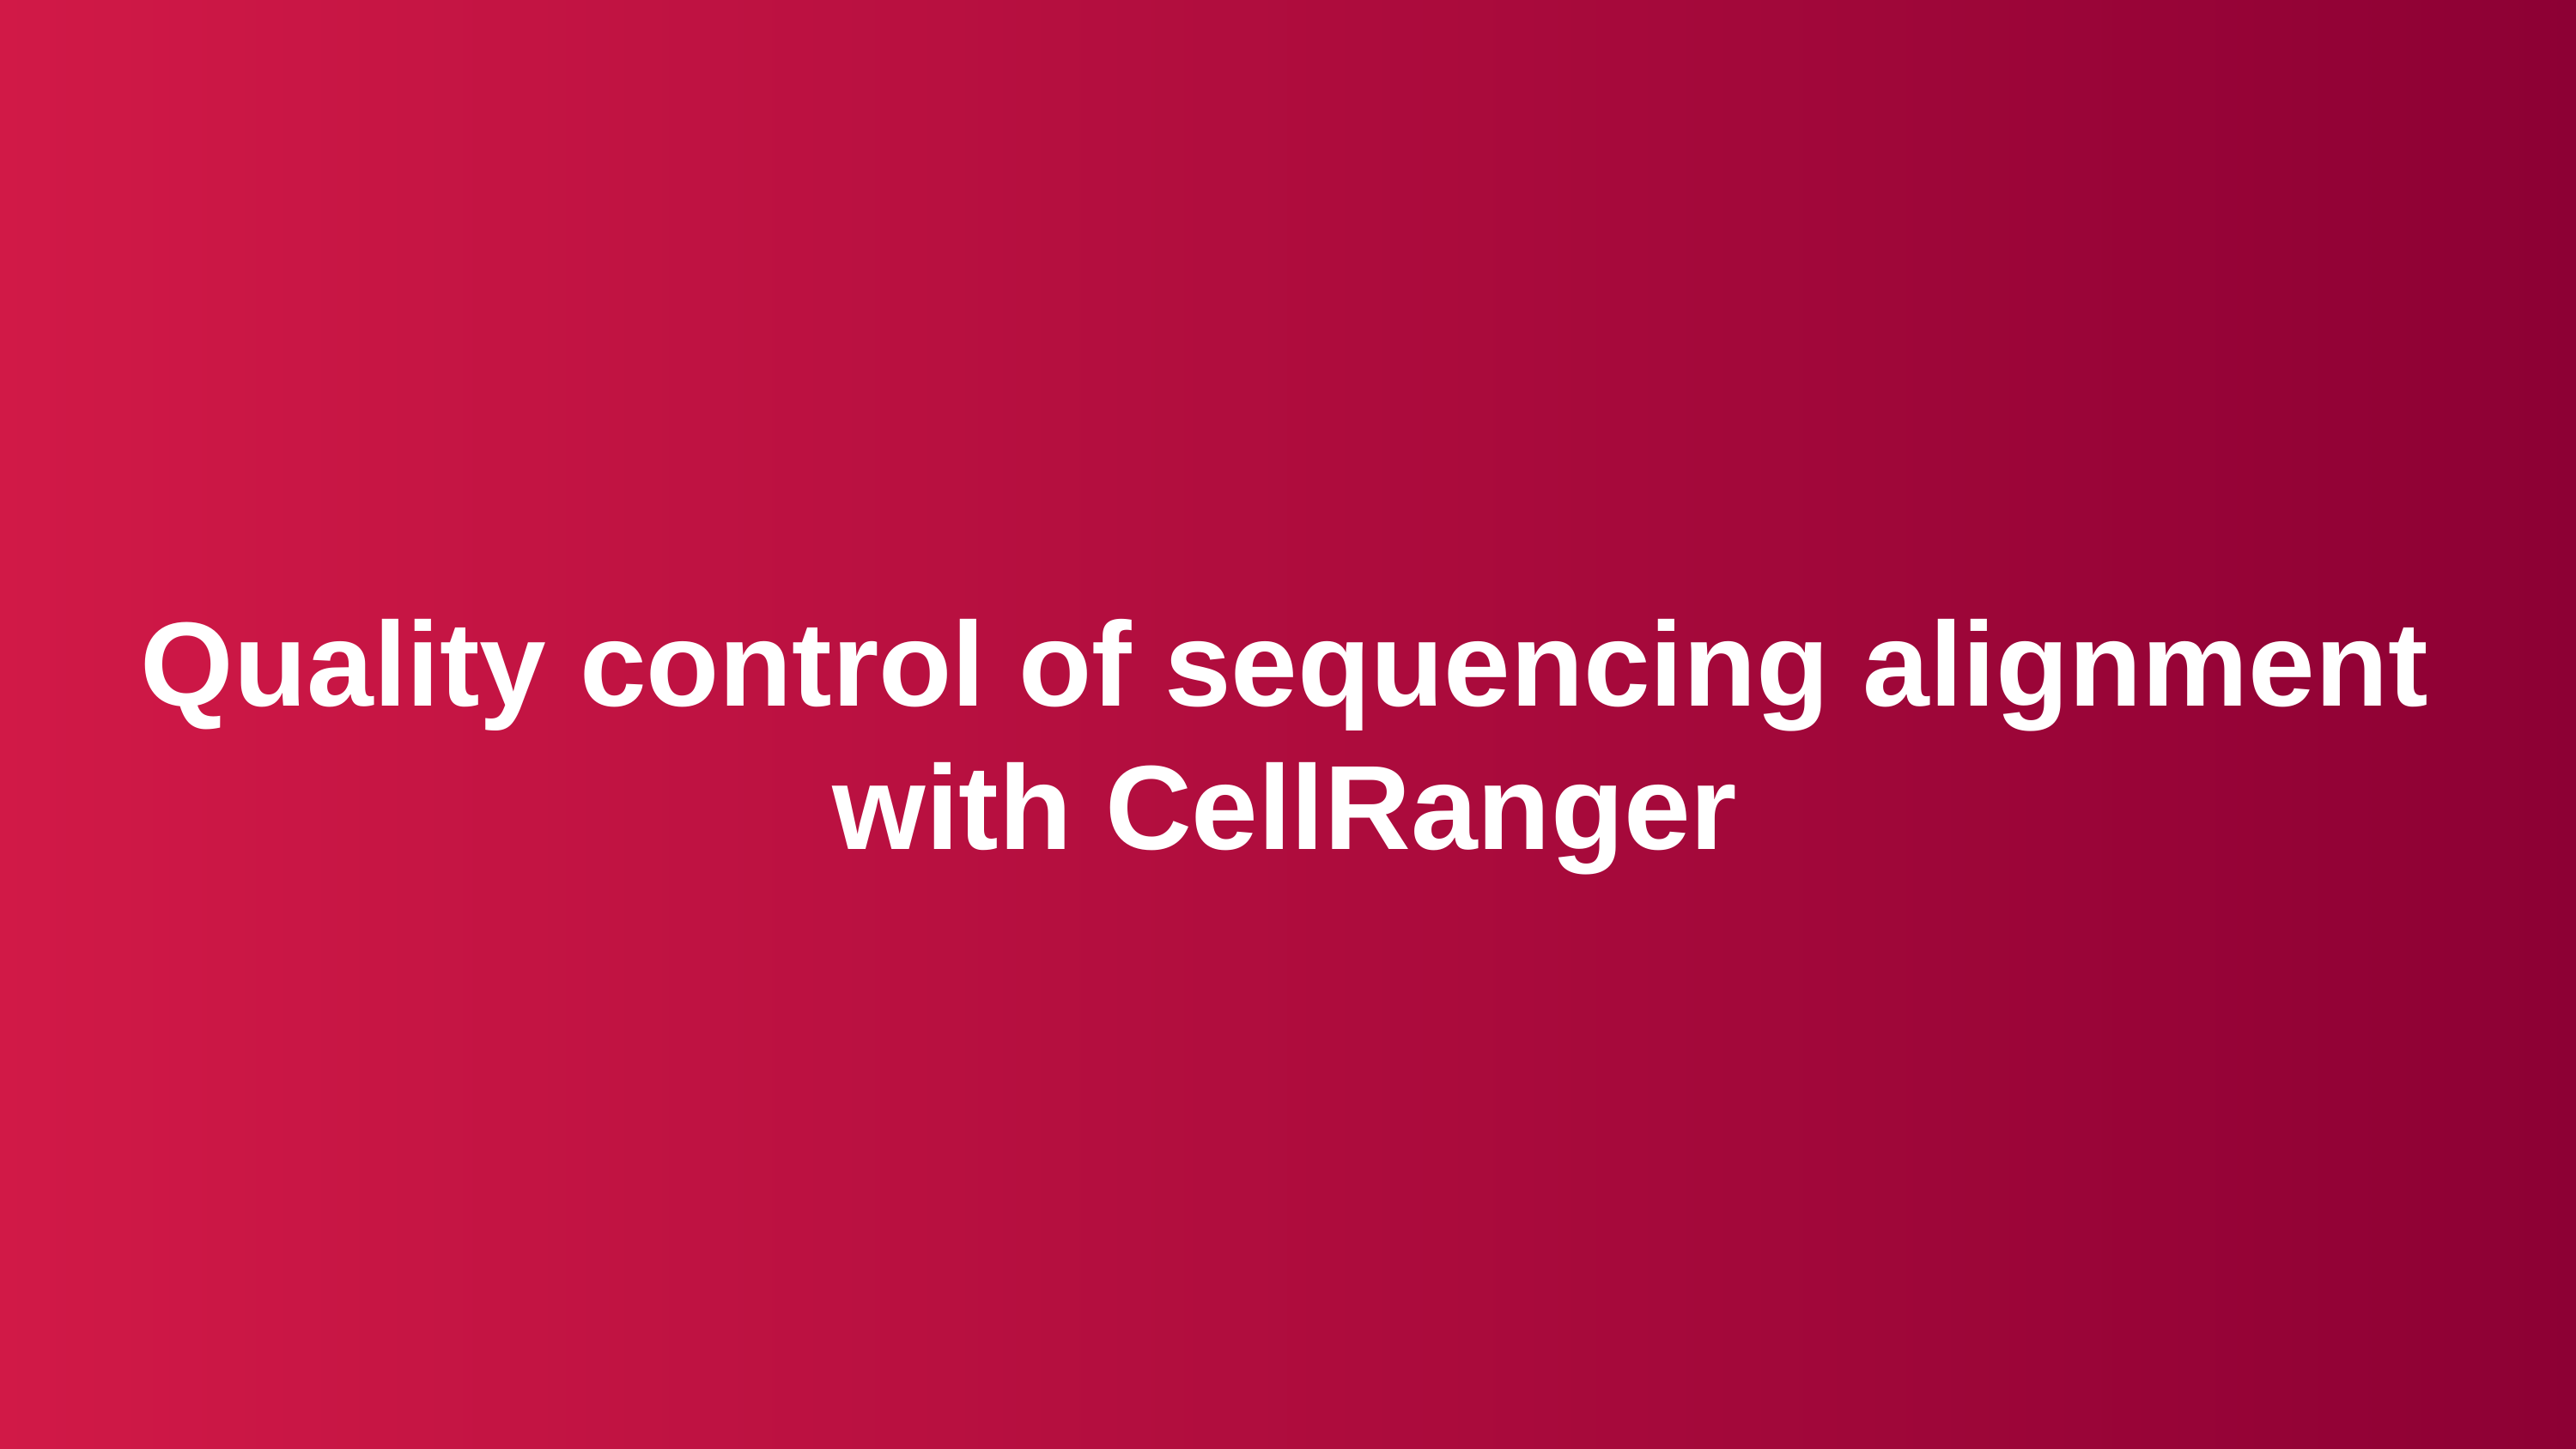

Quality control of sequencing alignment with CellRanger